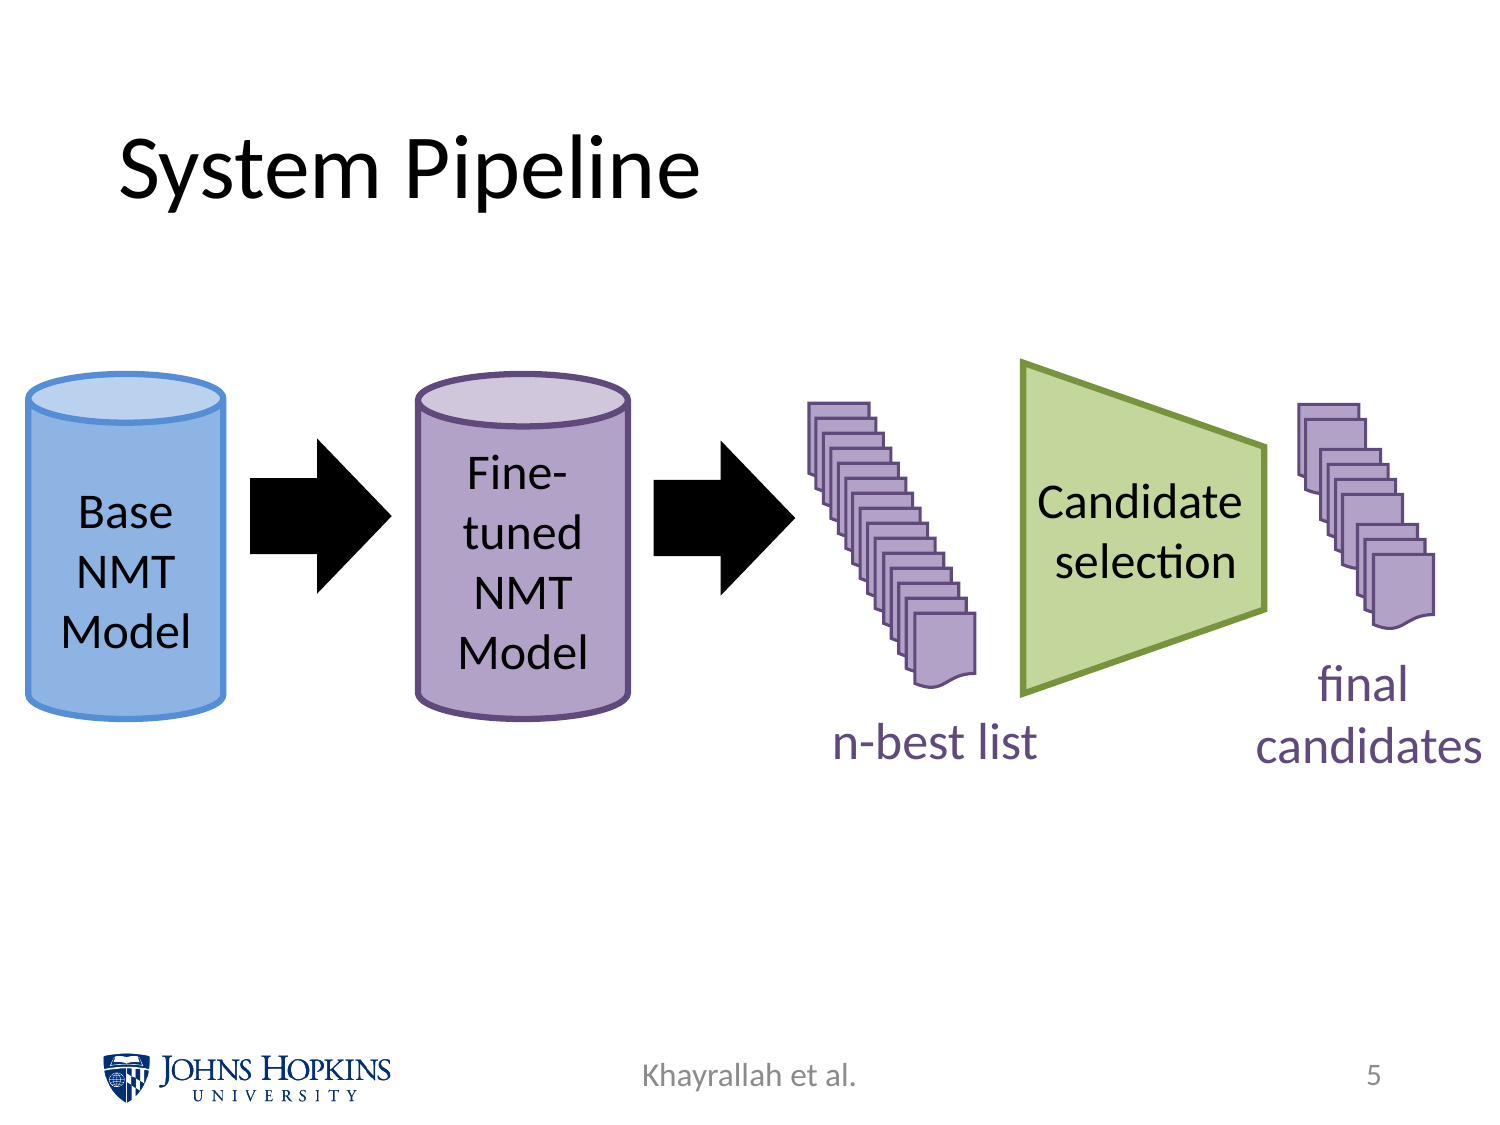

# System Pipeline

Base
NMT
Model
Fine-
tuned
NMT
Model

Candidate
selection

final
candidates
n-best list
Khayrallah et al.
5